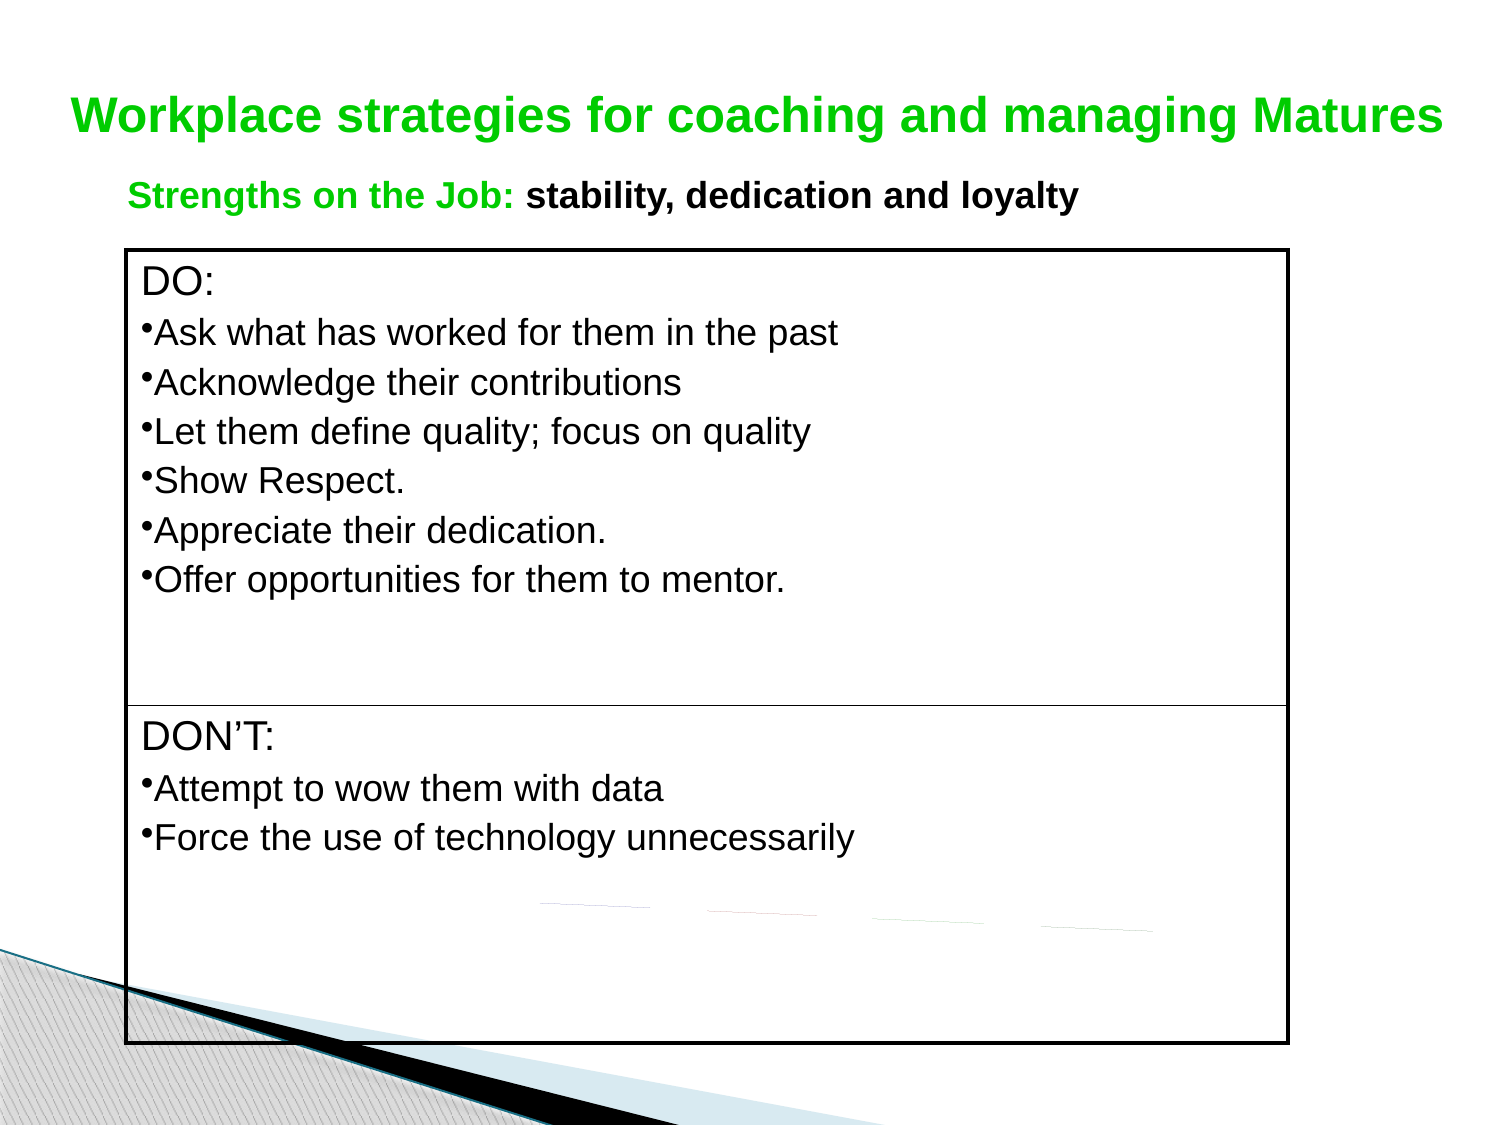

Workplace strategies for coaching and managing Matures

# Strengths on the Job: stability, dedication and loyalty
| DO: Ask what has worked for them in the past Acknowledge their contributions Let them define quality; focus on quality Show Respect. Appreciate their dedication. Offer opportunities for them to mentor. |
| --- |
| DON’T: Attempt to wow them with data Force the use of technology unnecessarily |

Gen "X"